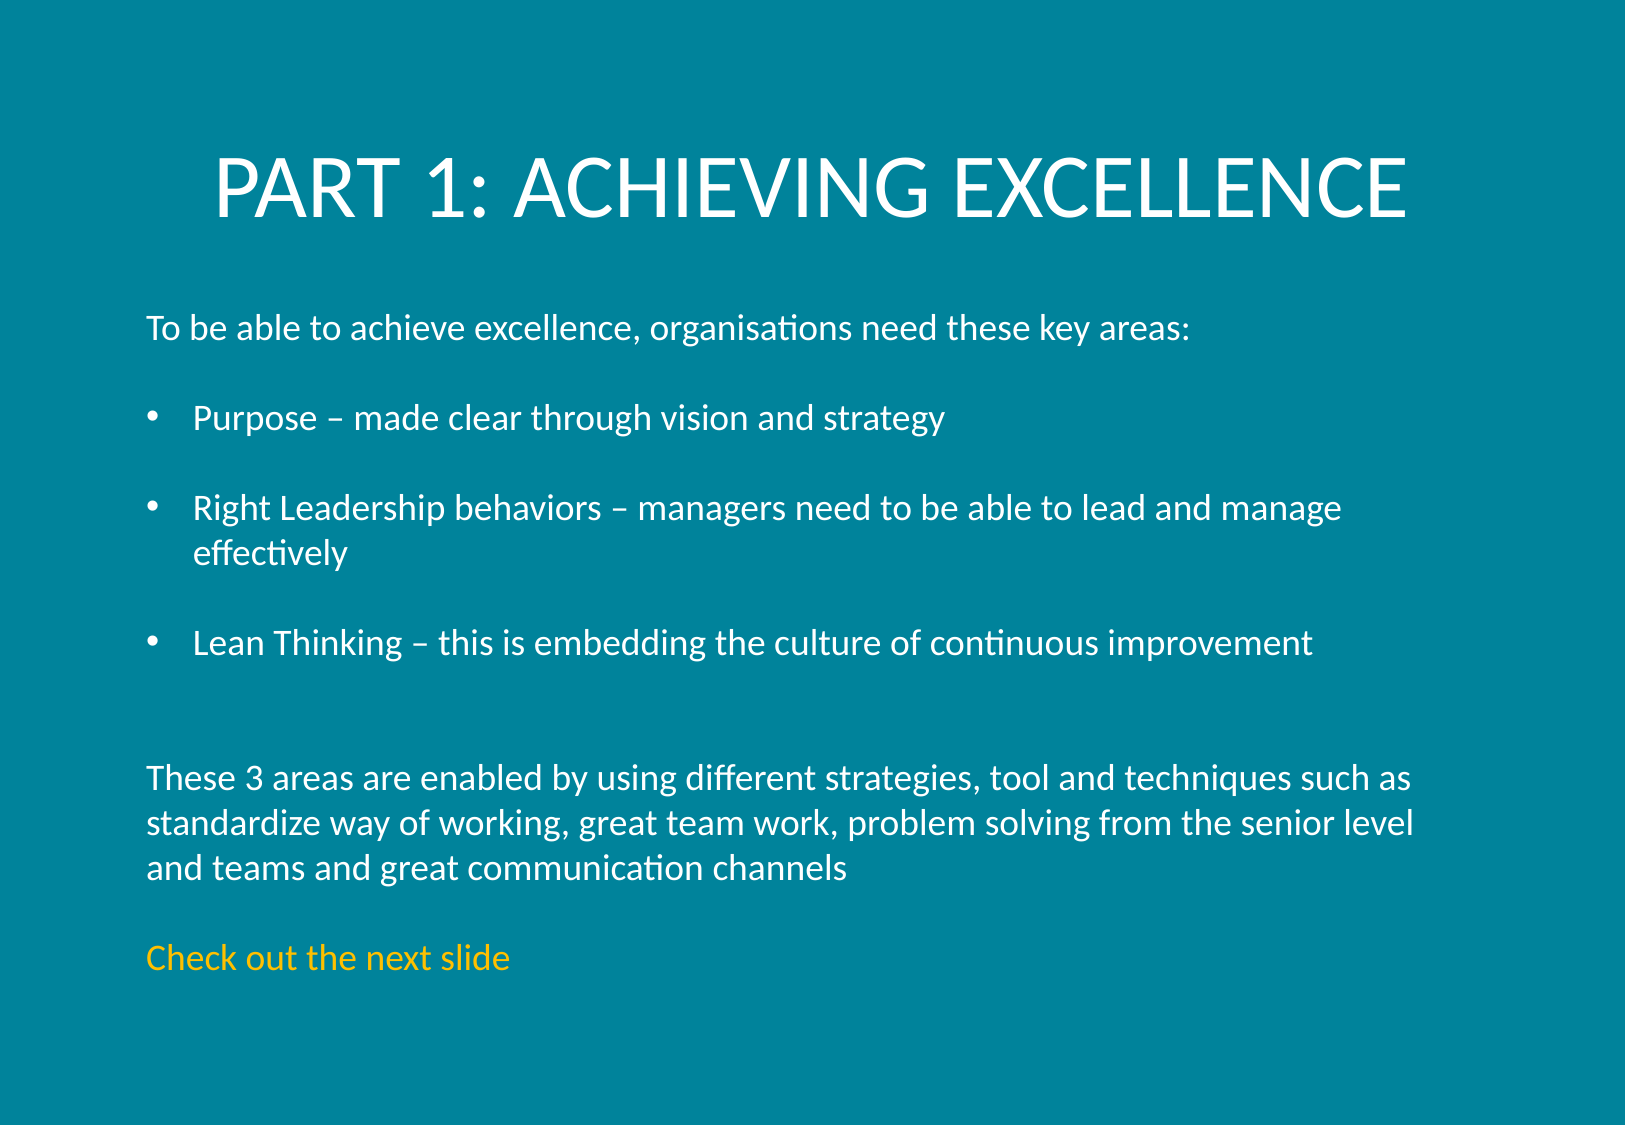

# PART 1: ACHIEVING EXCELLENCE
To be able to achieve excellence, organisations need these key areas:

Purpose – made clear through vision and strategy

Right Leadership behaviors – managers need to be able to lead and manage effectively

Lean Thinking – this is embedding the culture of continuous improvement

These 3 areas are enabled by using different strategies, tool and techniques such as standardize way of working, great team work, problem solving from the senior level  and teams and great communication channels

Check out the next slide